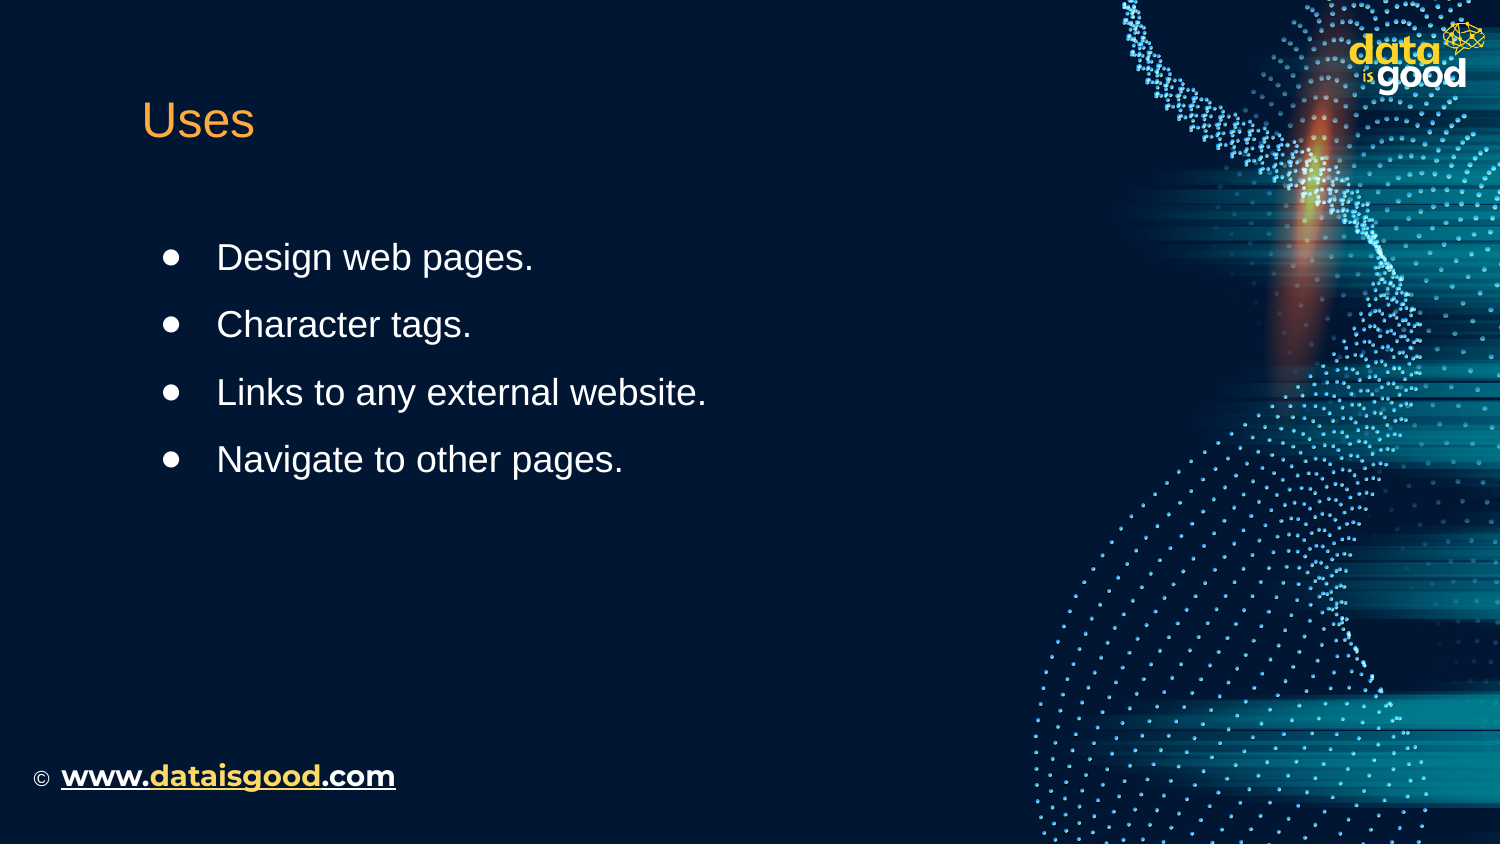

# Uses
Design web pages.
Character tags.
Links to any external website.
Navigate to other pages.